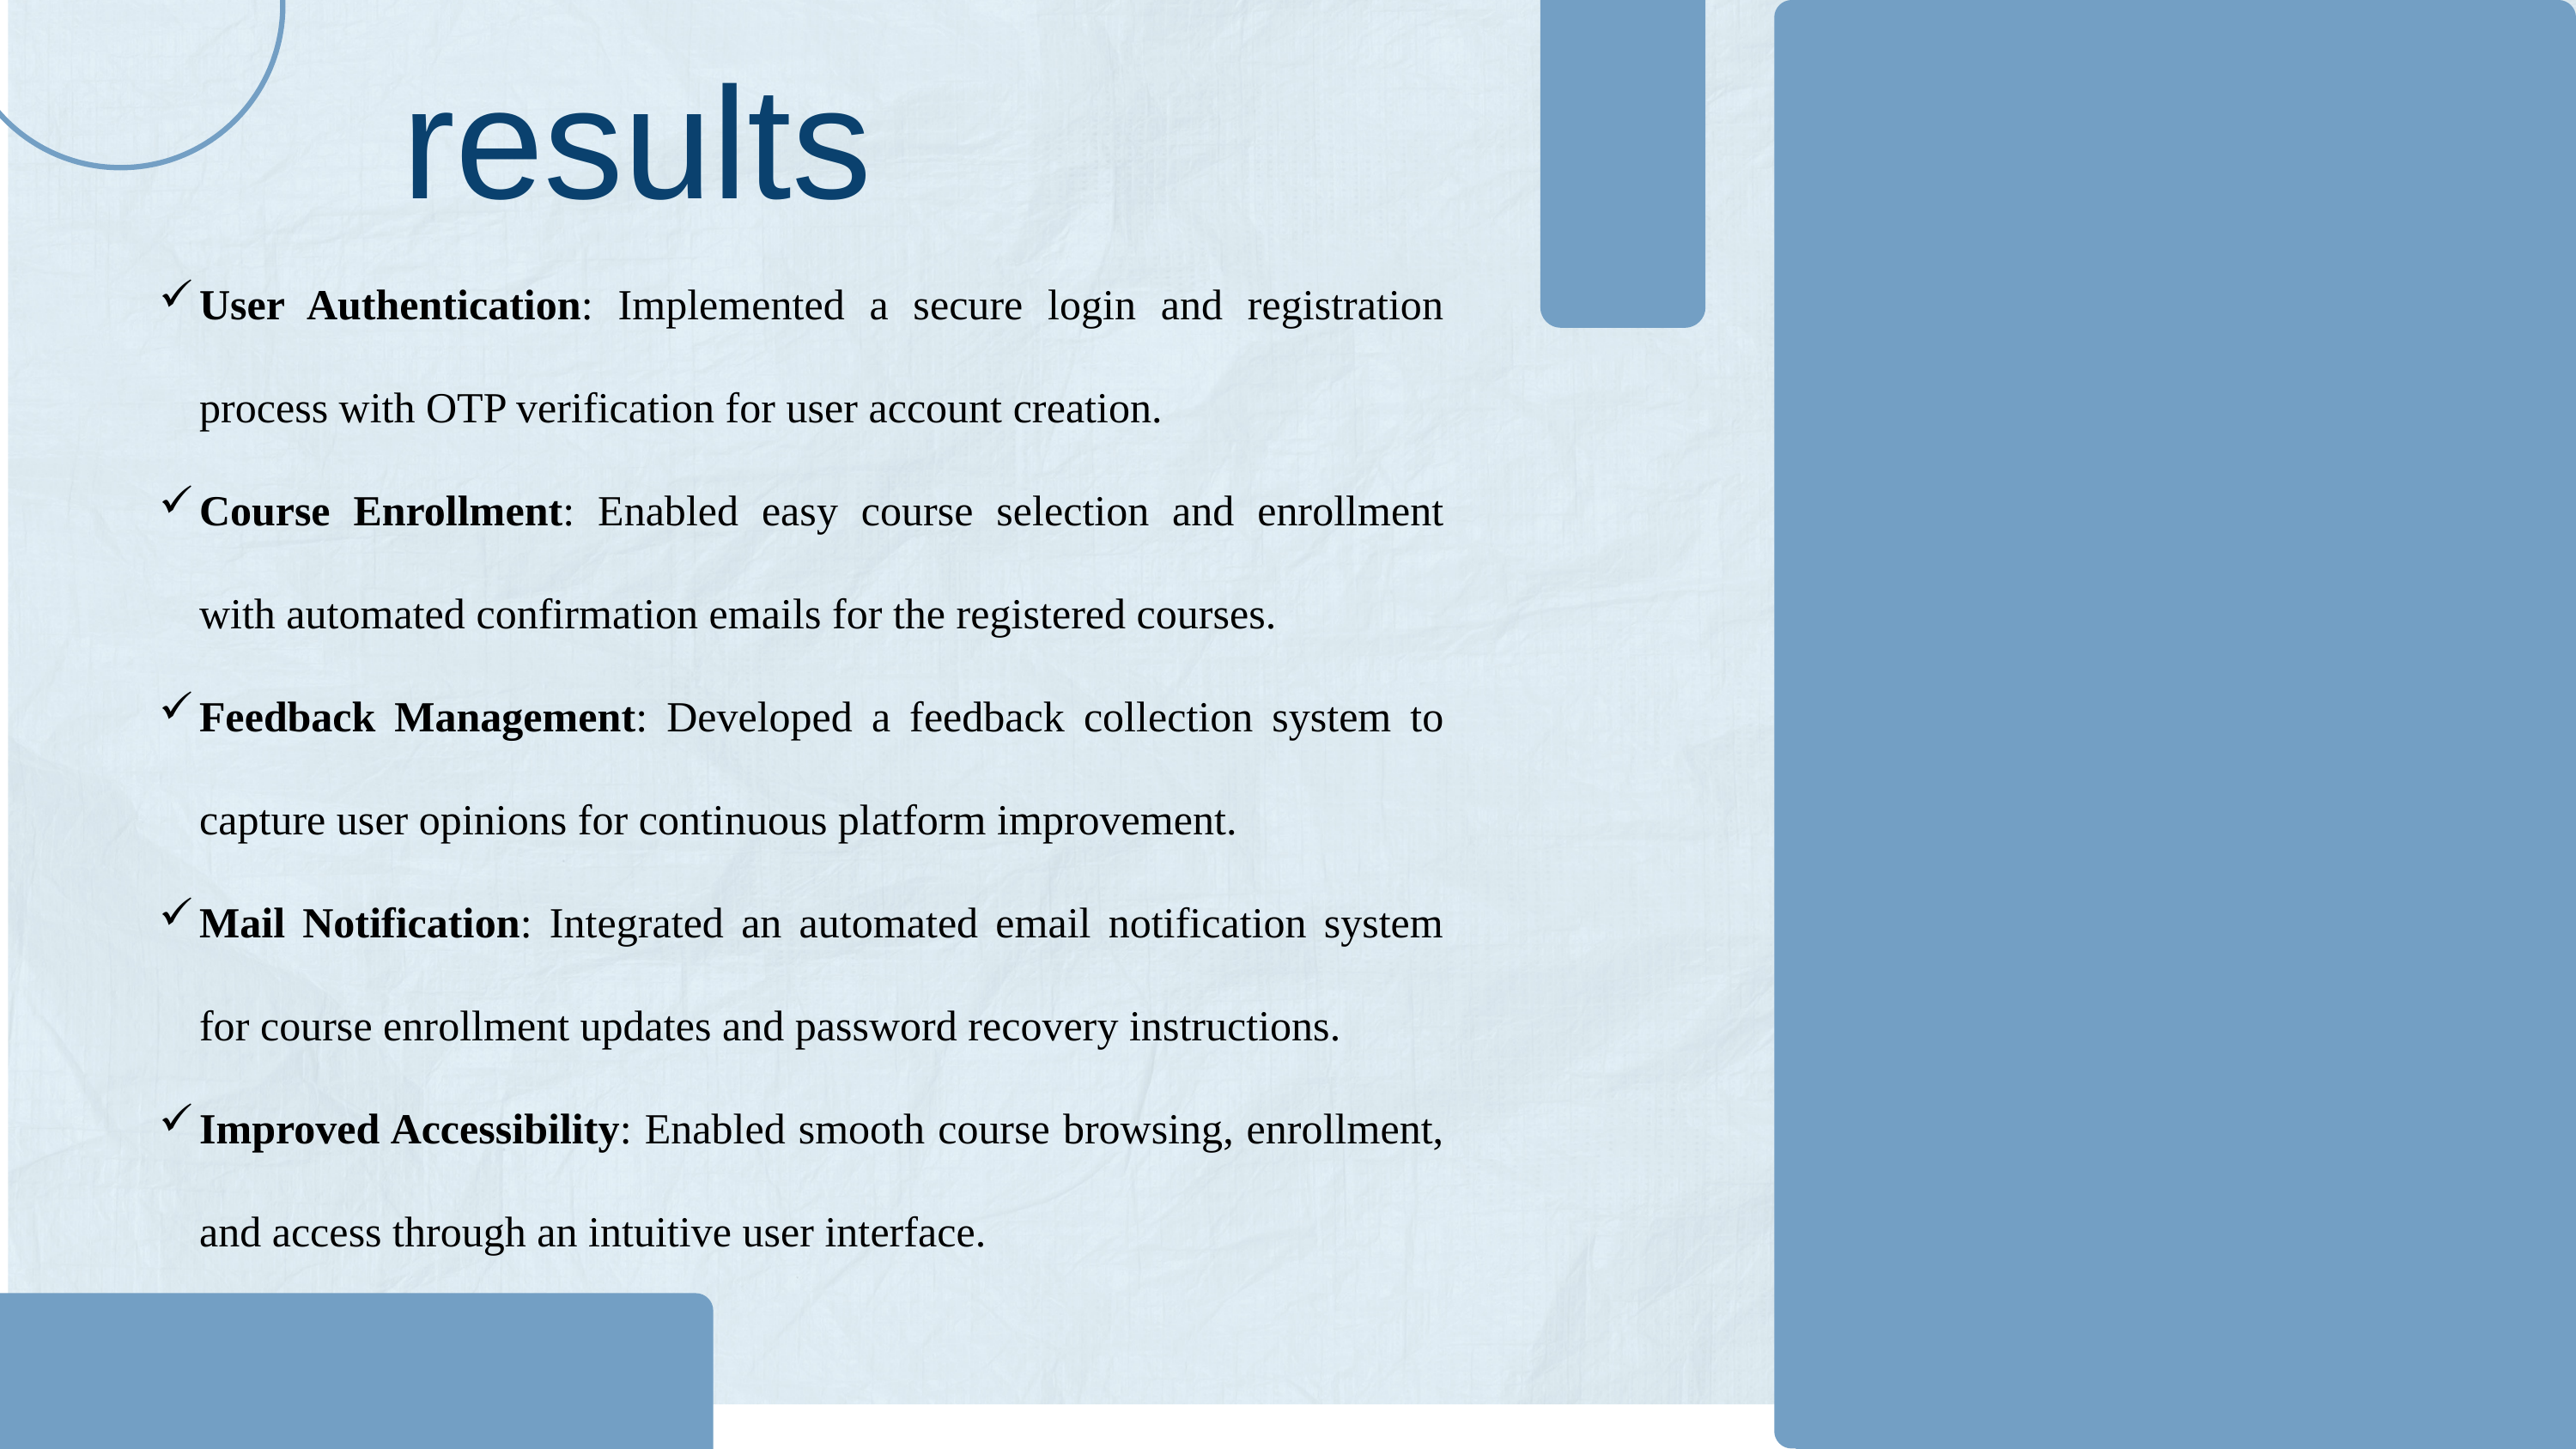

results

User Authentication: Implemented a secure login and registration process with OTP verification for user account creation.
Course Enrollment: Enabled easy course selection and enrollment with automated confirmation emails for the registered courses.
Feedback Management: Developed a feedback collection system to capture user opinions for continuous platform improvement.
Mail Notification: Integrated an automated email notification system for course enrollment updates and password recovery instructions.
Improved Accessibility: Enabled smooth course browsing, enrollment, and access through an intuitive user interface.